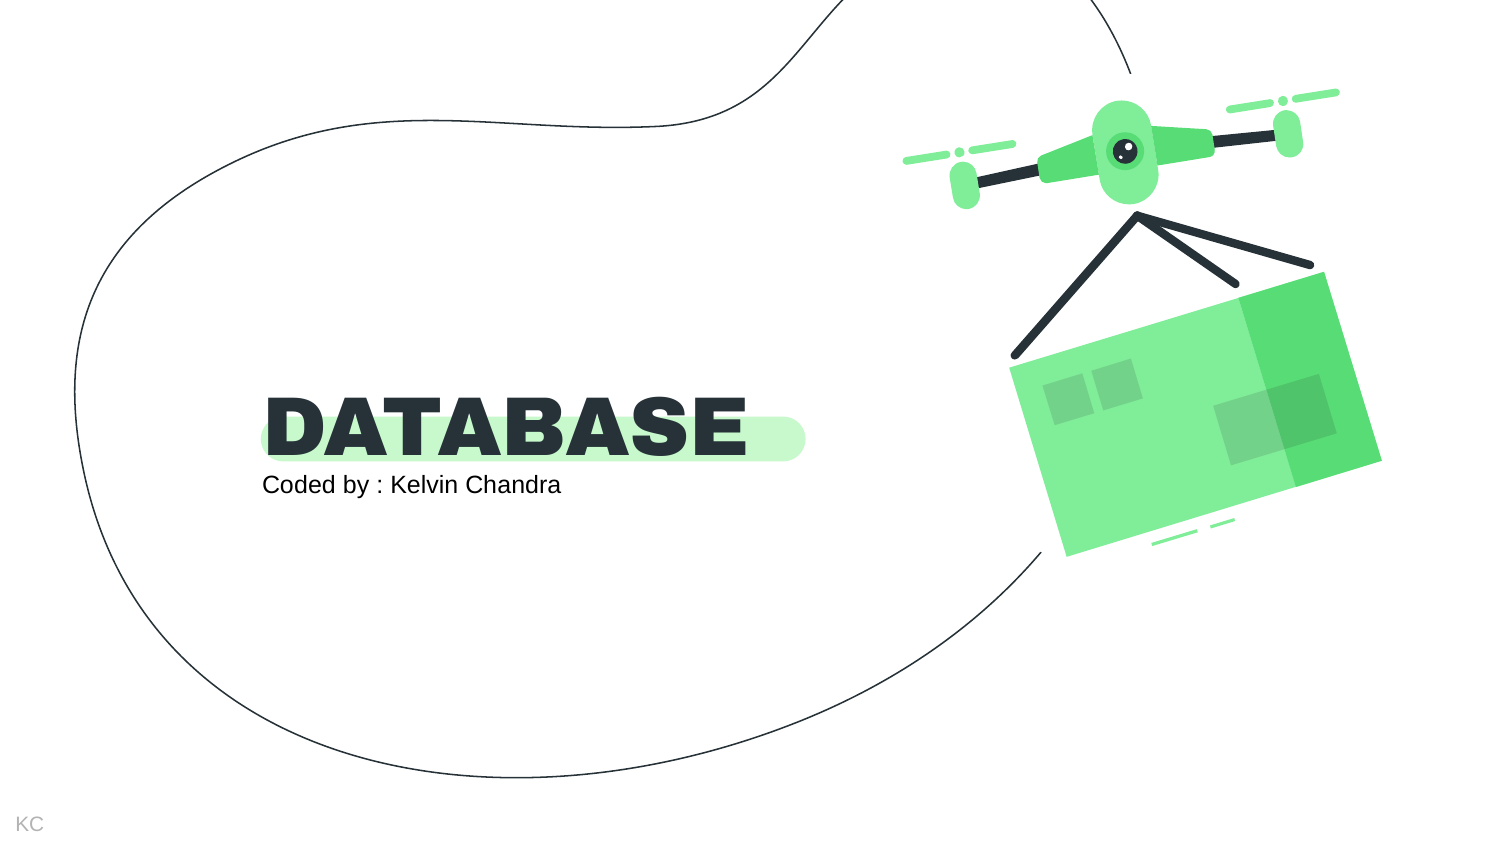

# DATABASE

Coded by : Kelvin Chandra
KC